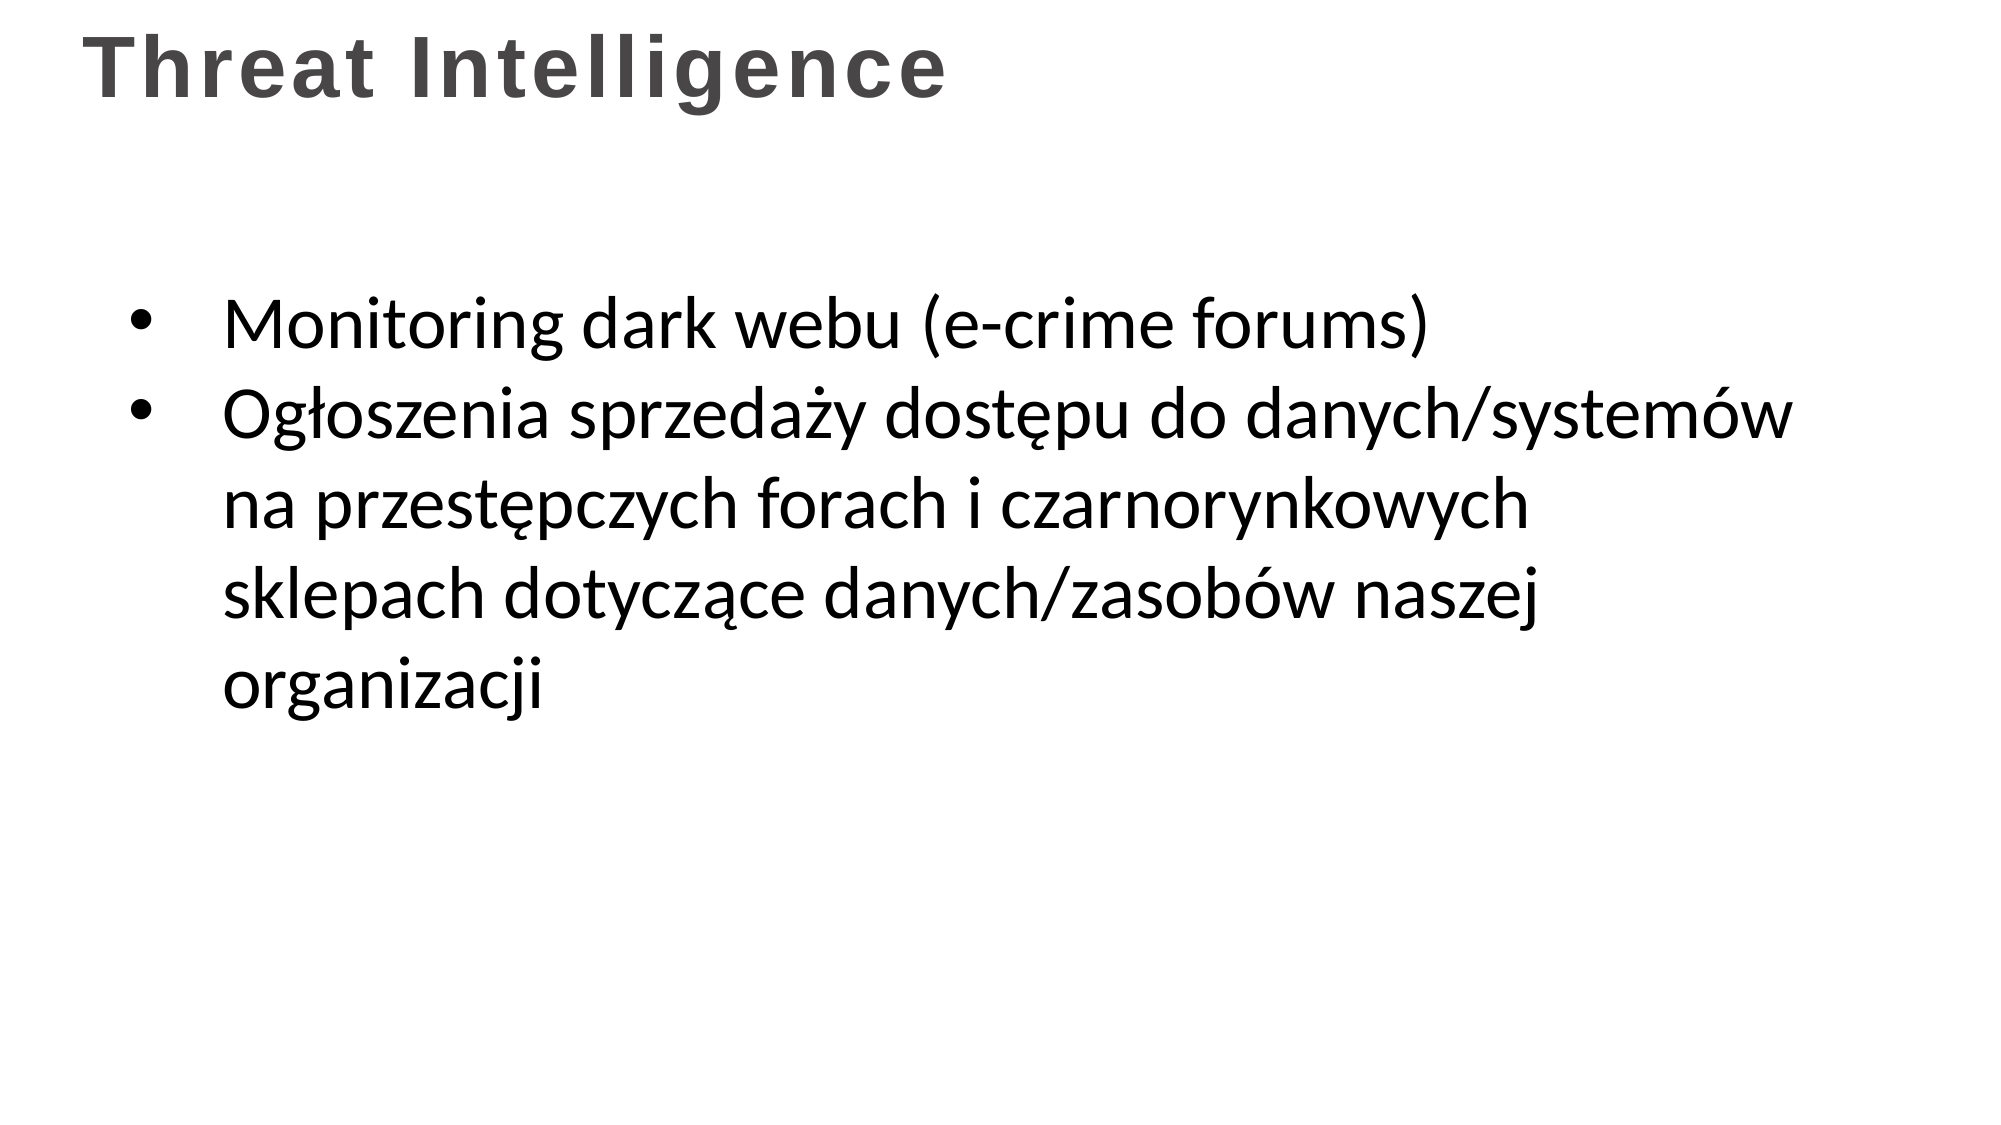

Threat Intelligence
Monitoring dark webu (e-crime forums)
Ogłoszenia sprzedaży dostępu do danych/systemów na przestępczych forach i czarnorynkowych sklepach dotyczące danych/zasobów naszej organizacji